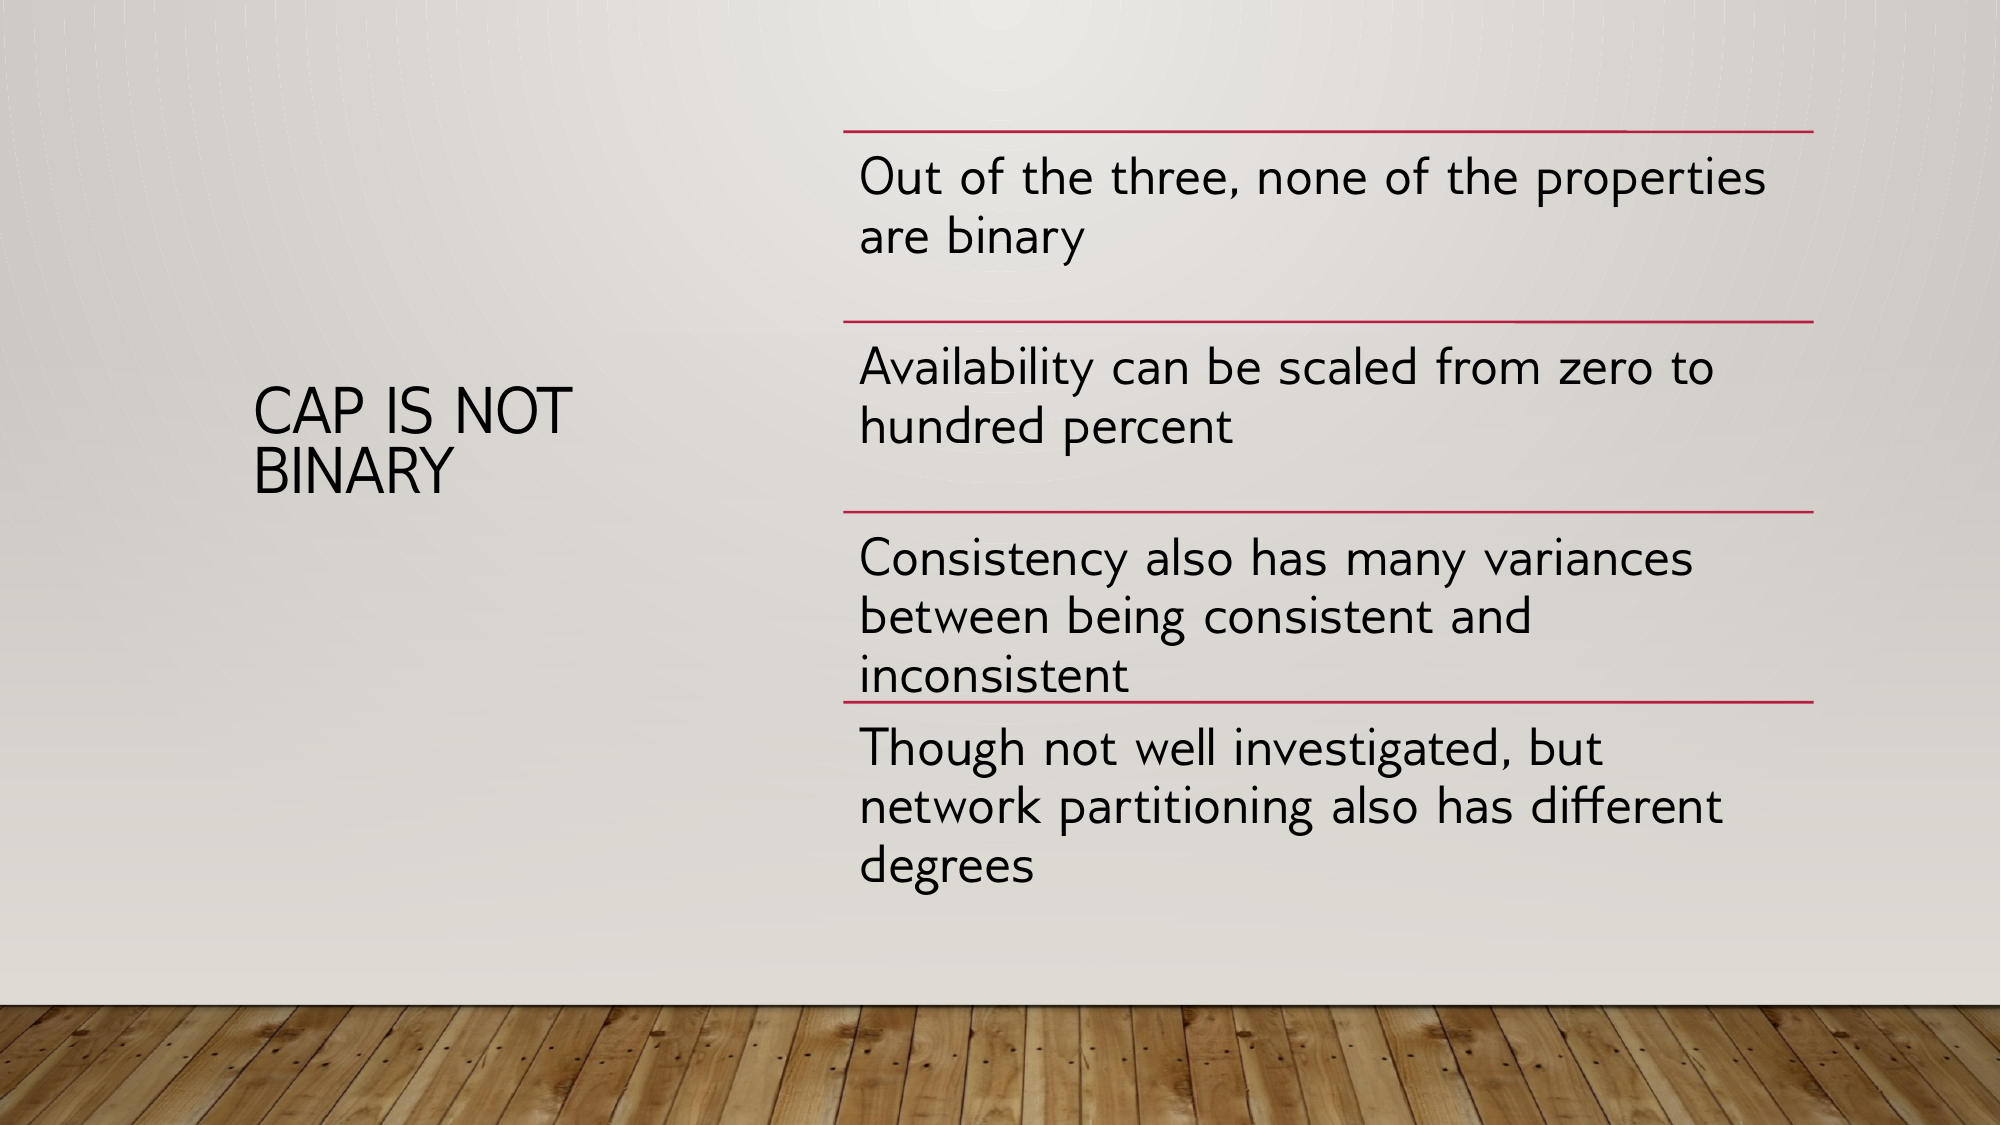

Out of the three, none of the properties are binary
Availability can be scaled from zero to hundred percent
Consistency also has many variances between being consistent and inconsistent
Though not well investigated, but network partitioning also has different degrees
CAP is not binary